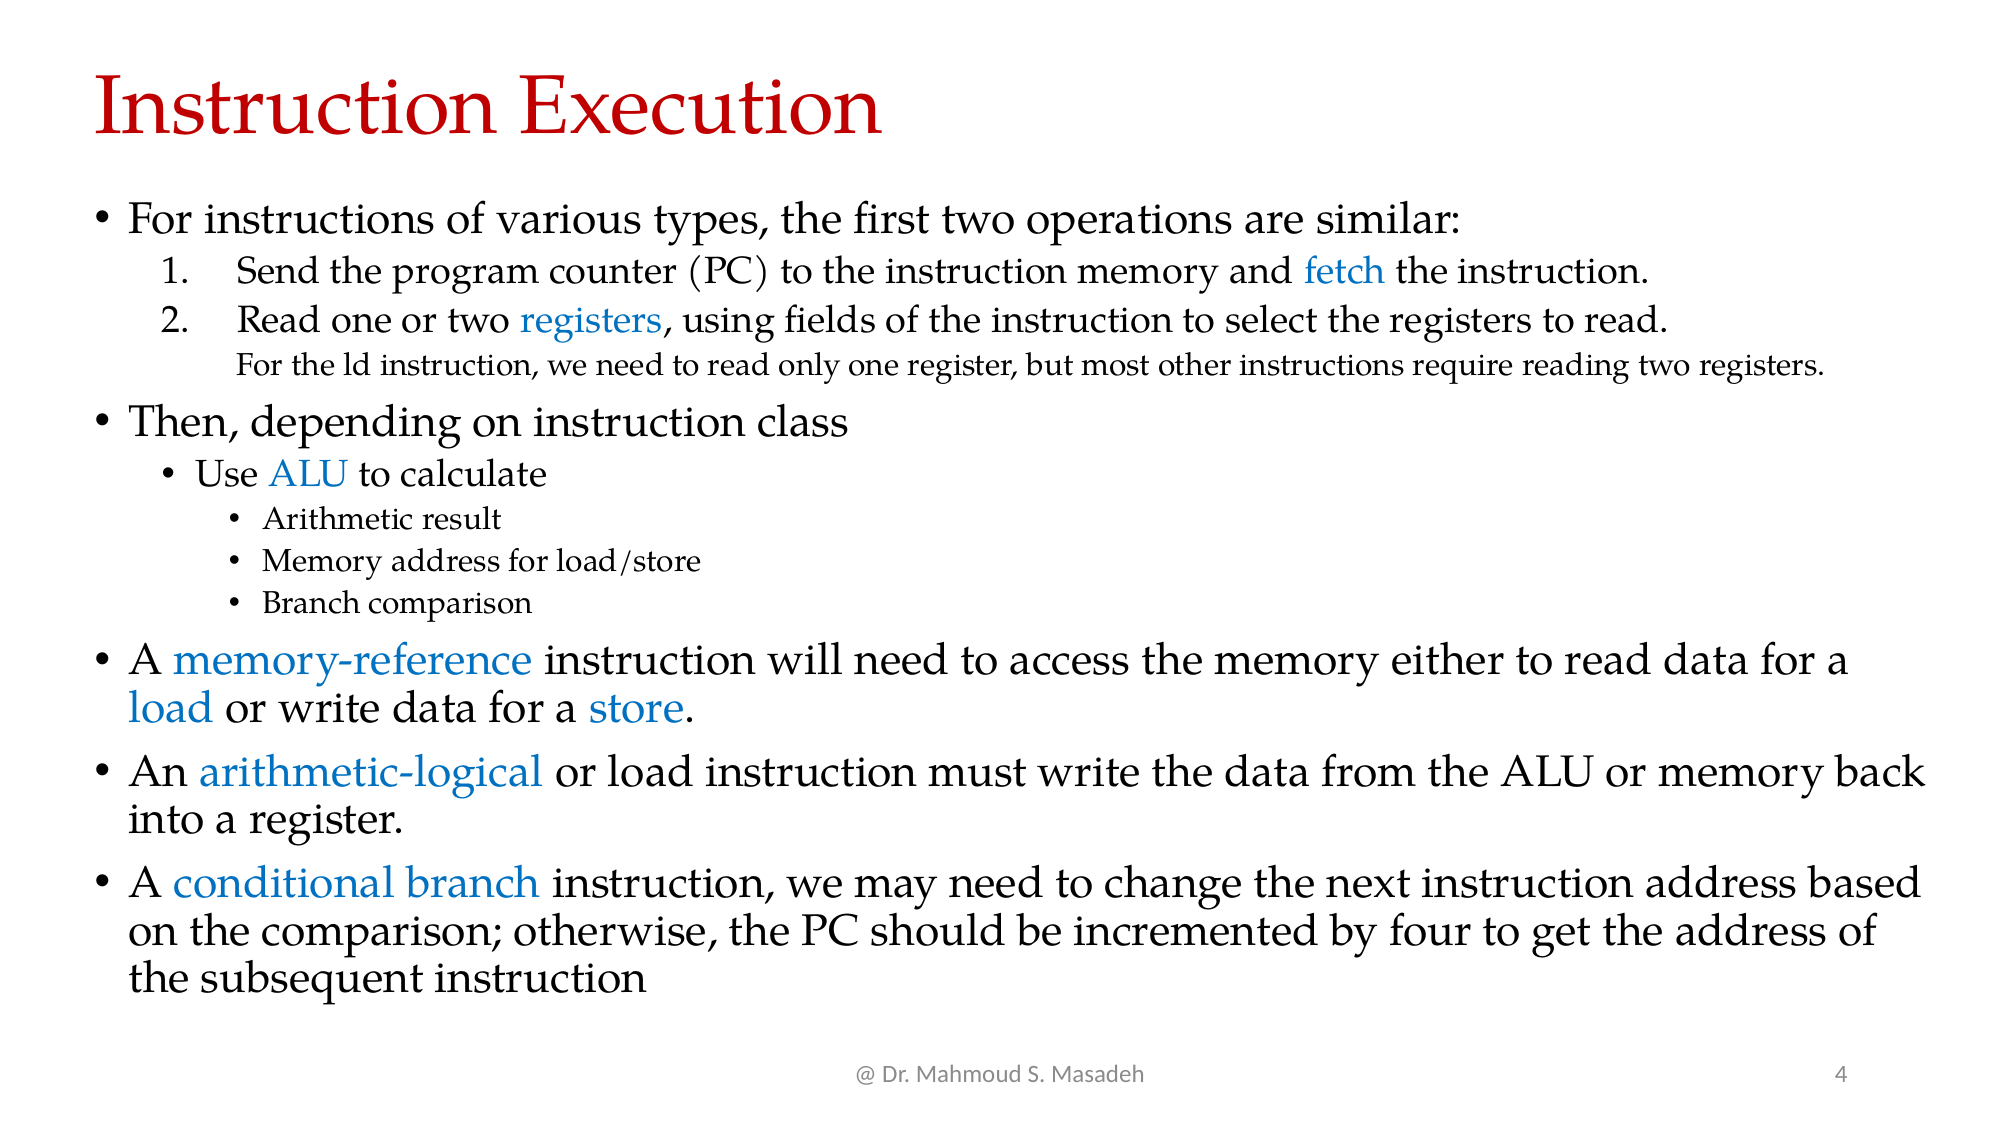

# Instruction Execution
For instructions of various types, the first two operations are similar:
Send the program counter (PC) to the instruction memory and fetch the instruction.
Read one or two registers, using fields of the instruction to select the registers to read.
 For the ld instruction, we need to read only one register, but most other instructions require reading two registers.
Then, depending on instruction class
Use ALU to calculate
Arithmetic result
Memory address for load/store
Branch comparison
A memory-reference instruction will need to access the memory either to read data for a load or write data for a store.
An arithmetic-logical or load instruction must write the data from the ALU or memory back into a register.
A conditional branch instruction, we may need to change the next instruction address based on the comparison; otherwise, the PC should be incremented by four to get the address of the subsequent instruction
@ Dr. Mahmoud S. Masadeh
4